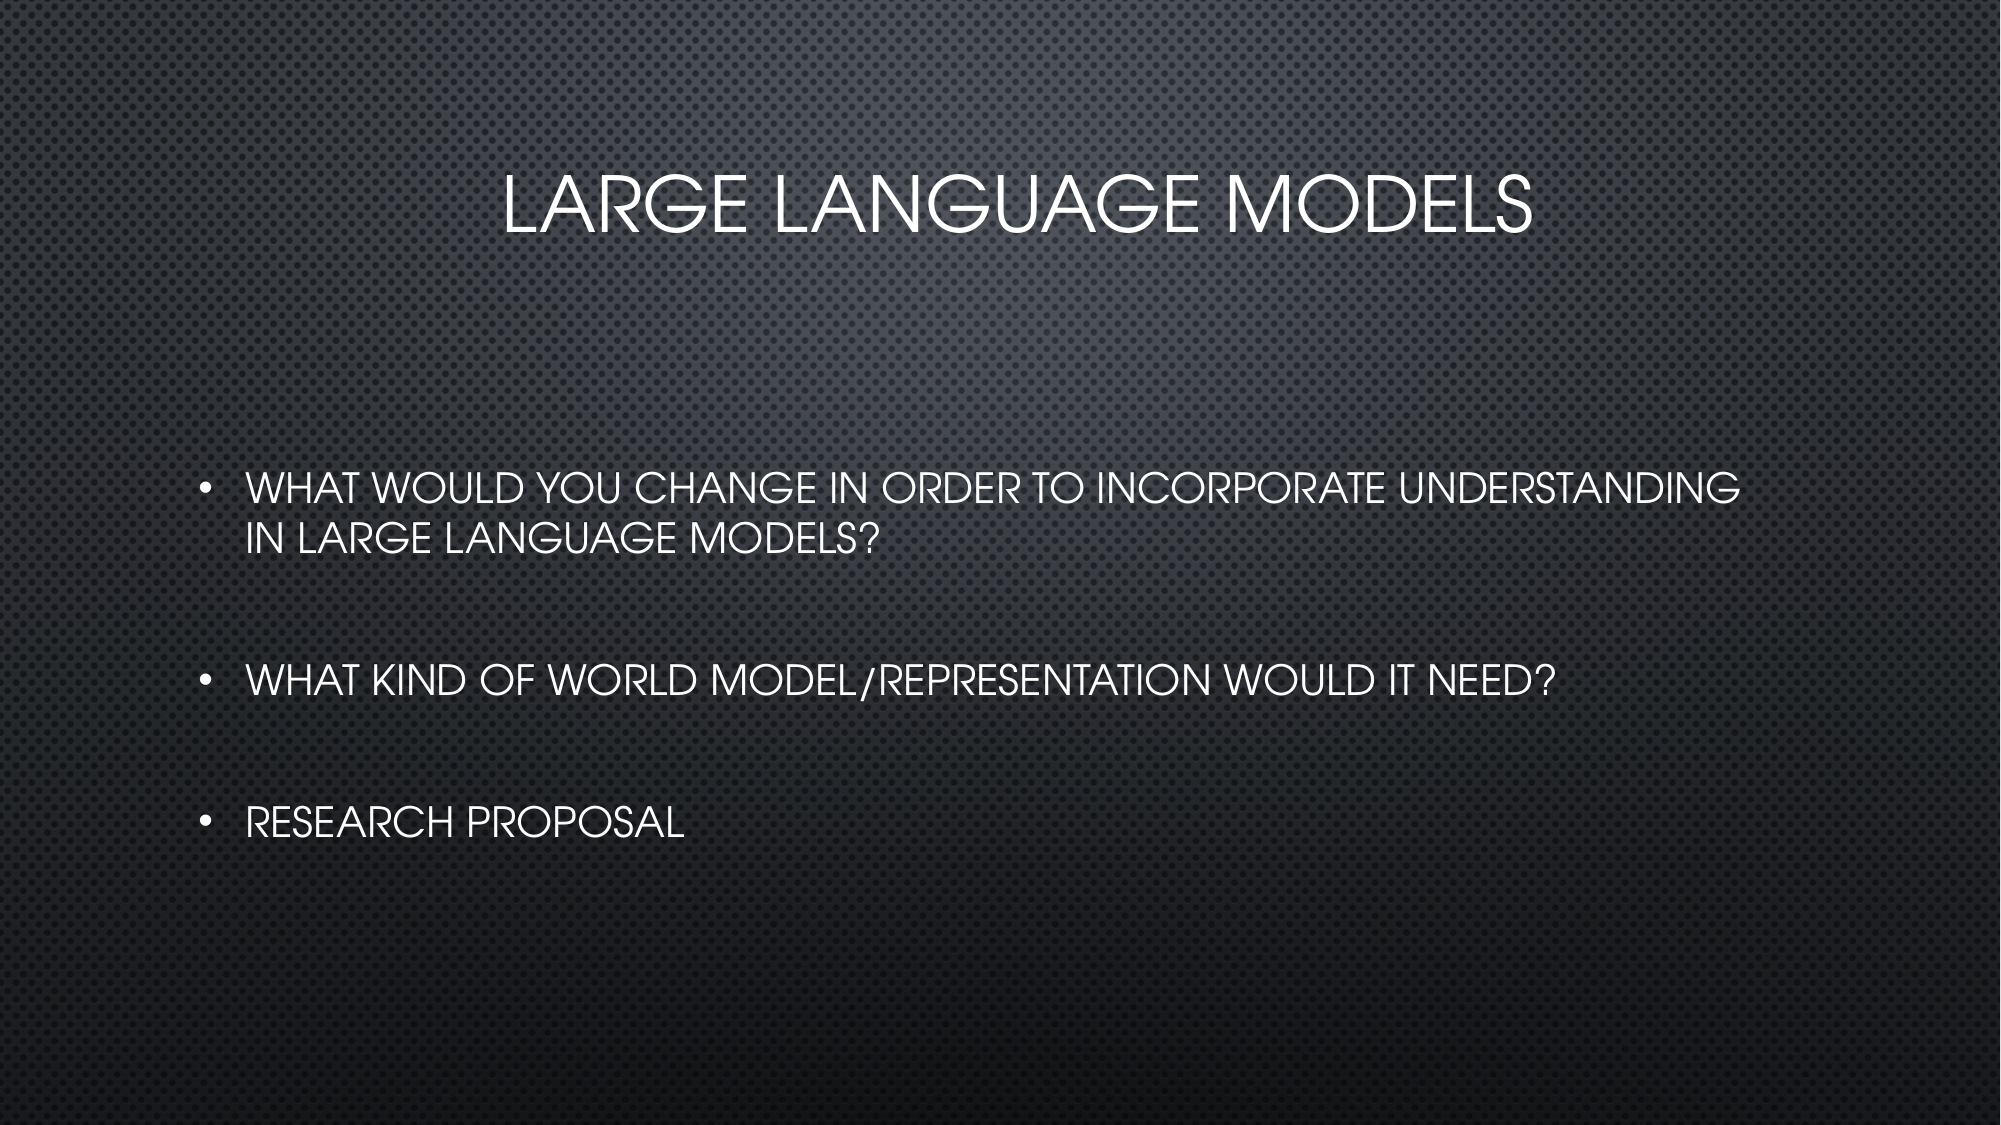

# Large language models
What would you change in order to incorporate understanding in large language models?

What kind of world model/representation would it need?

Research proposal